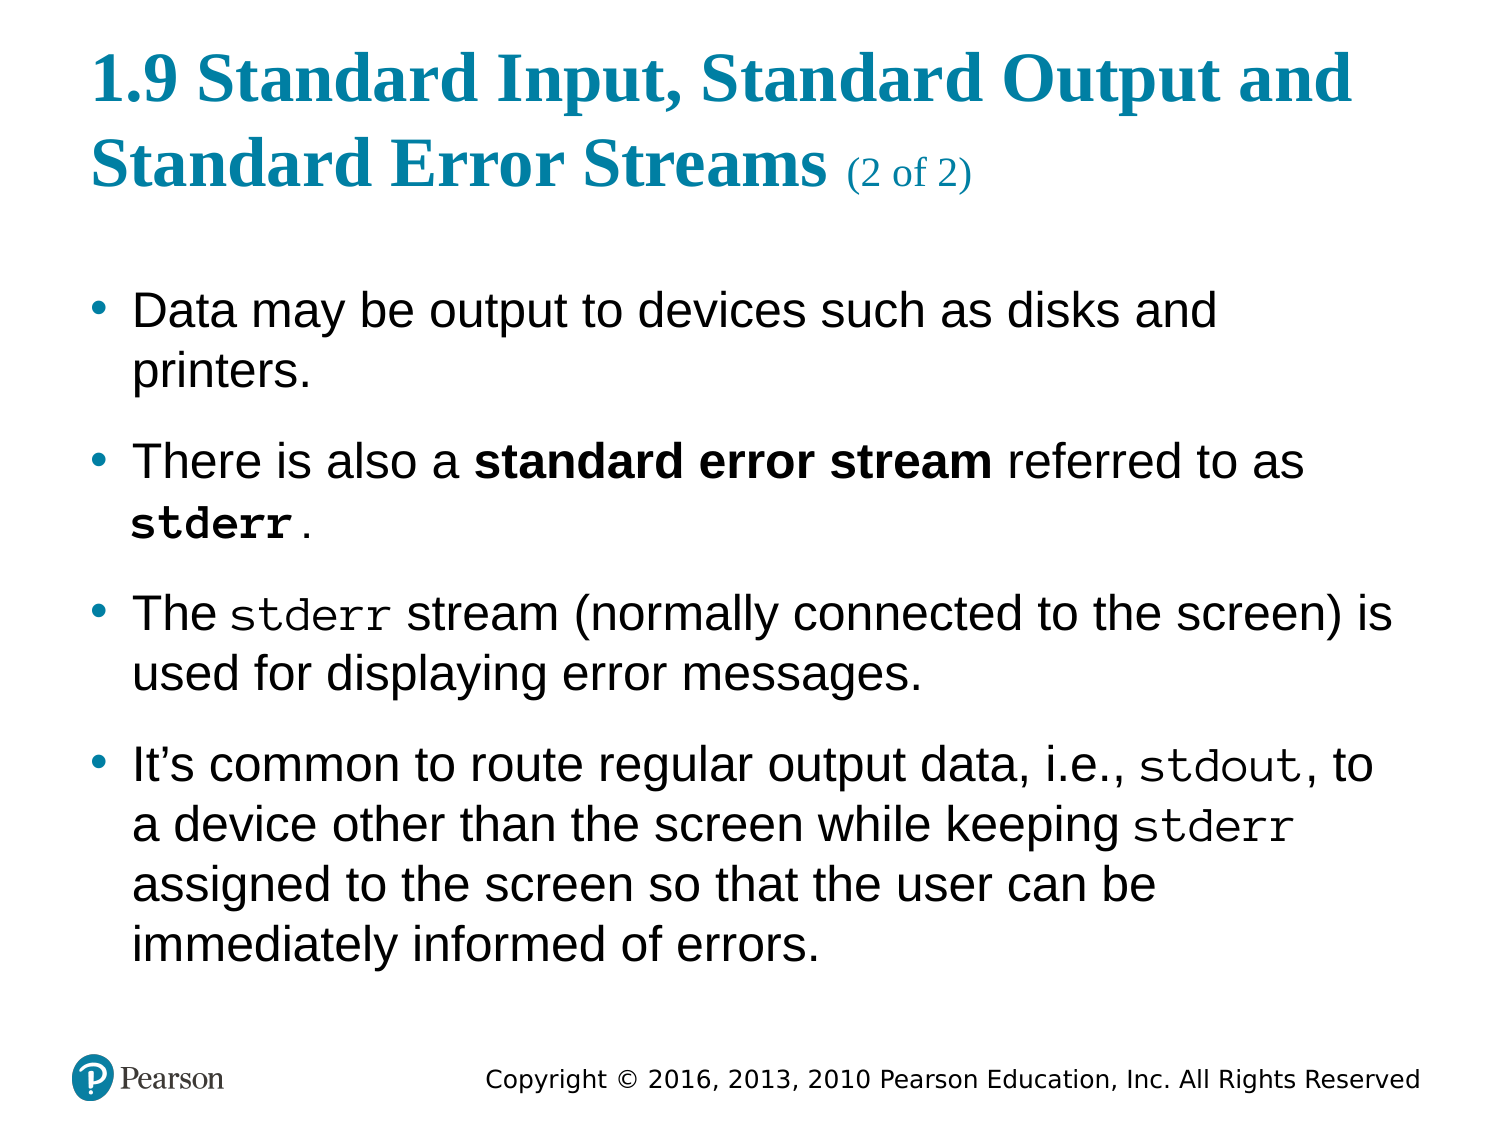

# 1.9 Standard Input, Standard Output and Standard Error Streams (2 of 2)
Data may be output to devices such as disks and printers.
There is also a standard error stream referred to as stderr.
The stderr stream (normally connected to the screen) is used for displaying error messages.
It’s common to route regular output data, i.e., stdout, to a device other than the screen while keeping stderr assigned to the screen so that the user can be immediately informed of errors.